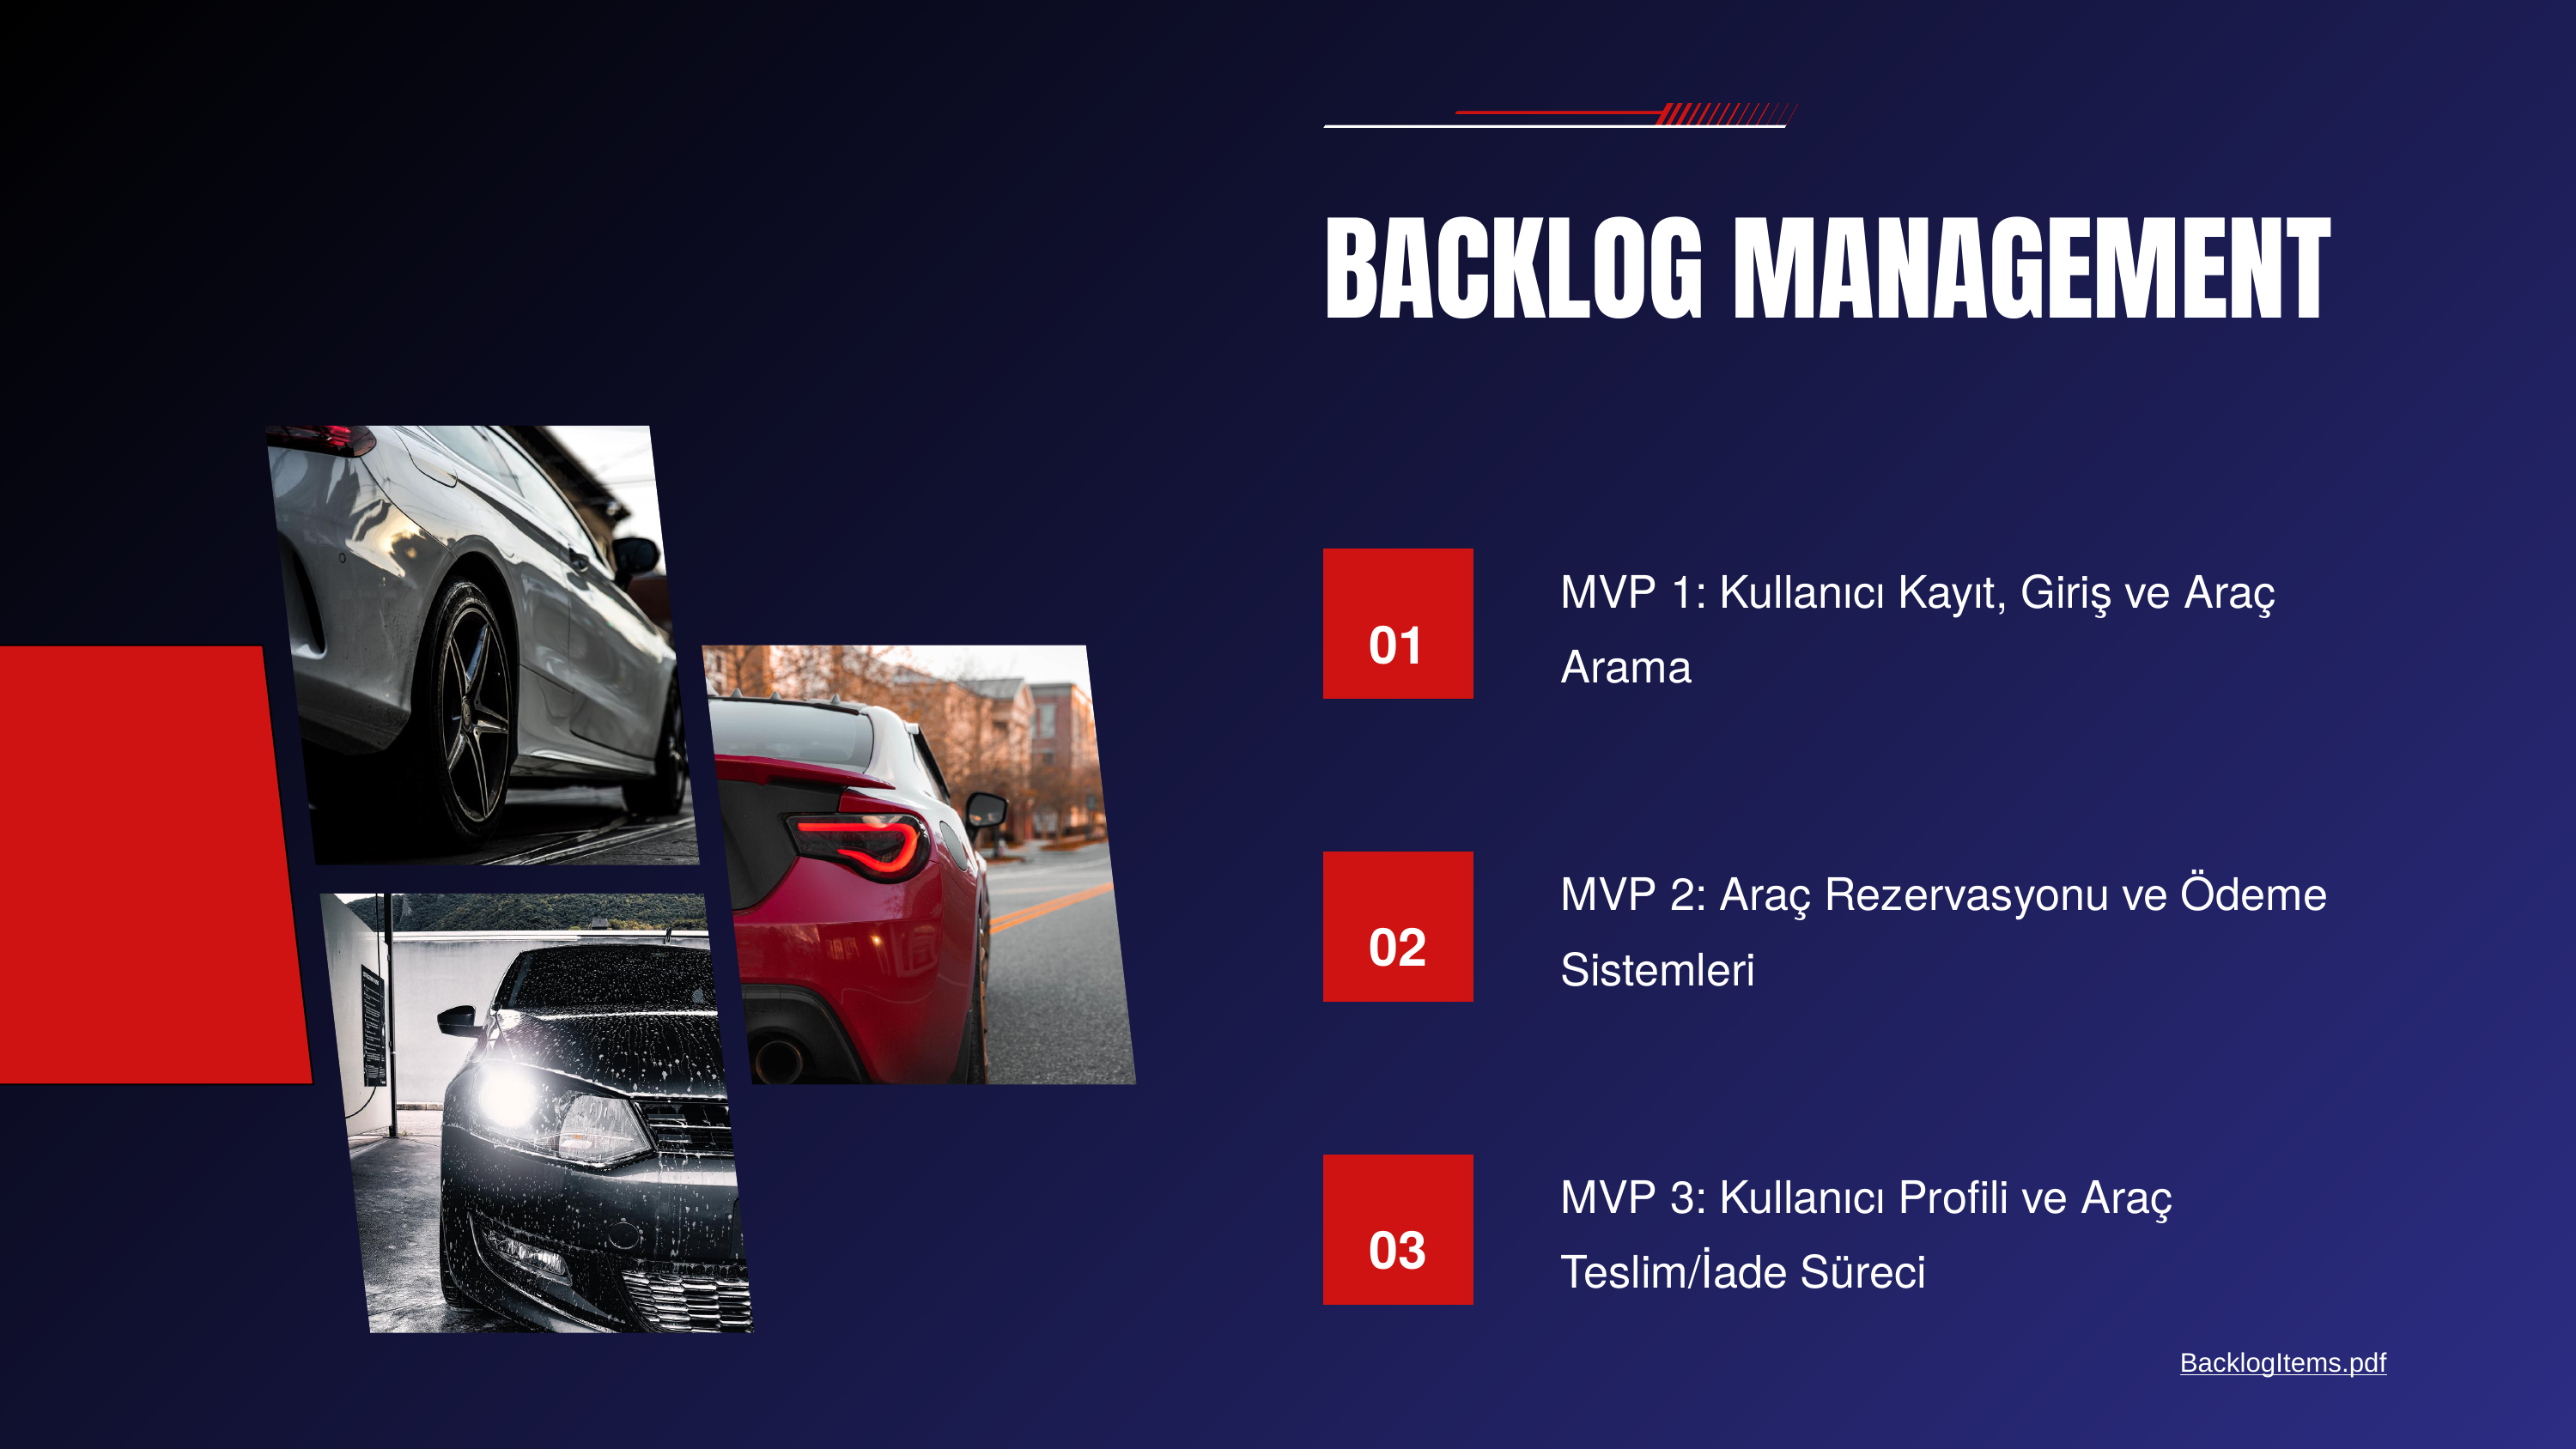

BACKLOG MANAGEMENT

MVP 1: Kullanıcı Kayıt, Giriş ve Araç Arama
01

MVP 2: Araç Rezervasyonu ve Ödeme Sistemleri
02

MVP 3: Kullanıcı Profili ve Araç Teslim/İade Süreci
03
BacklogItems.pdf